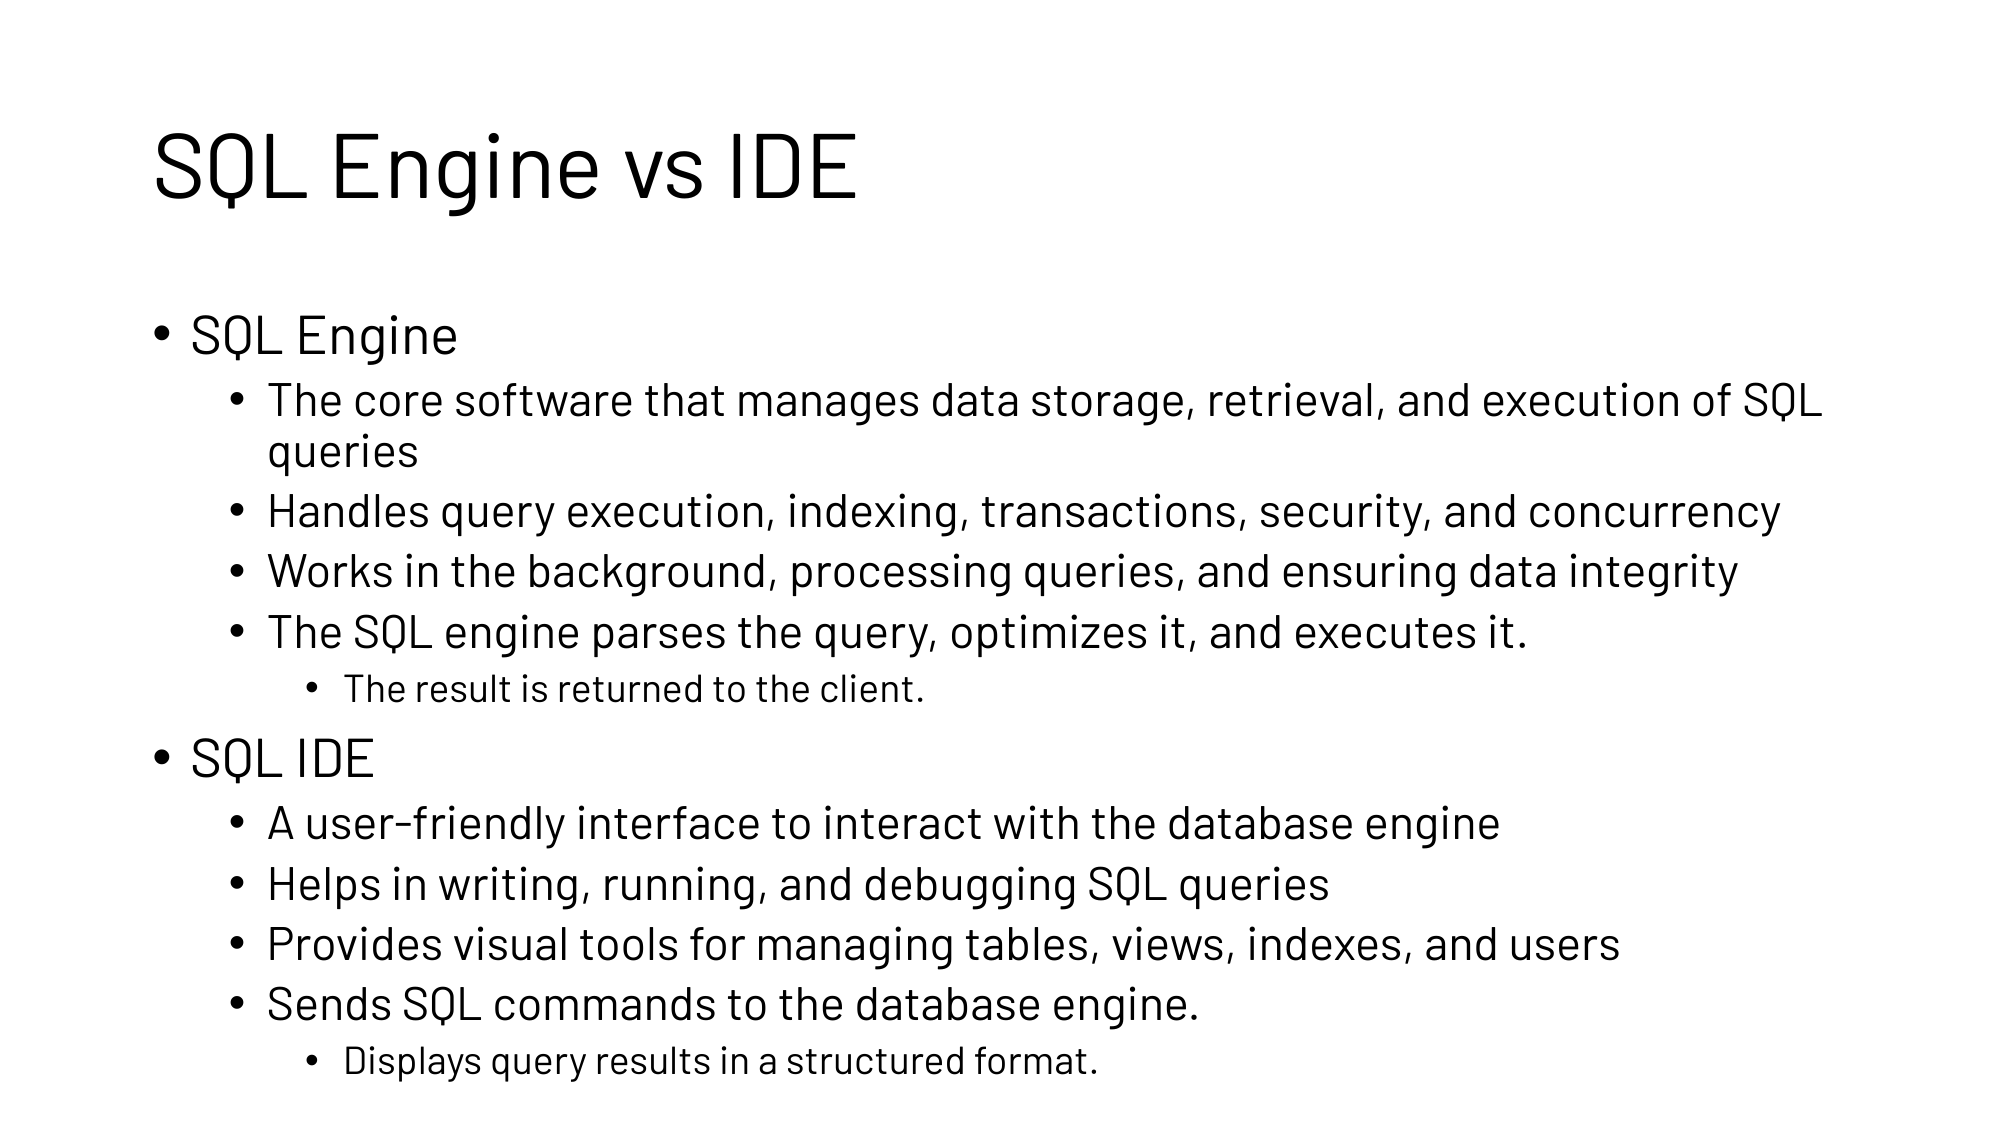

# SQL Engine vs IDE
SQL Engine
The core software that manages data storage, retrieval, and execution of SQL queries
Handles query execution, indexing, transactions, security, and concurrency
Works in the background, processing queries, and ensuring data integrity
The SQL engine parses the query, optimizes it, and executes it.
The result is returned to the client.
SQL IDE
A user-friendly interface to interact with the database engine
Helps in writing, running, and debugging SQL queries
Provides visual tools for managing tables, views, indexes, and users
Sends SQL commands to the database engine.
Displays query results in a structured format.